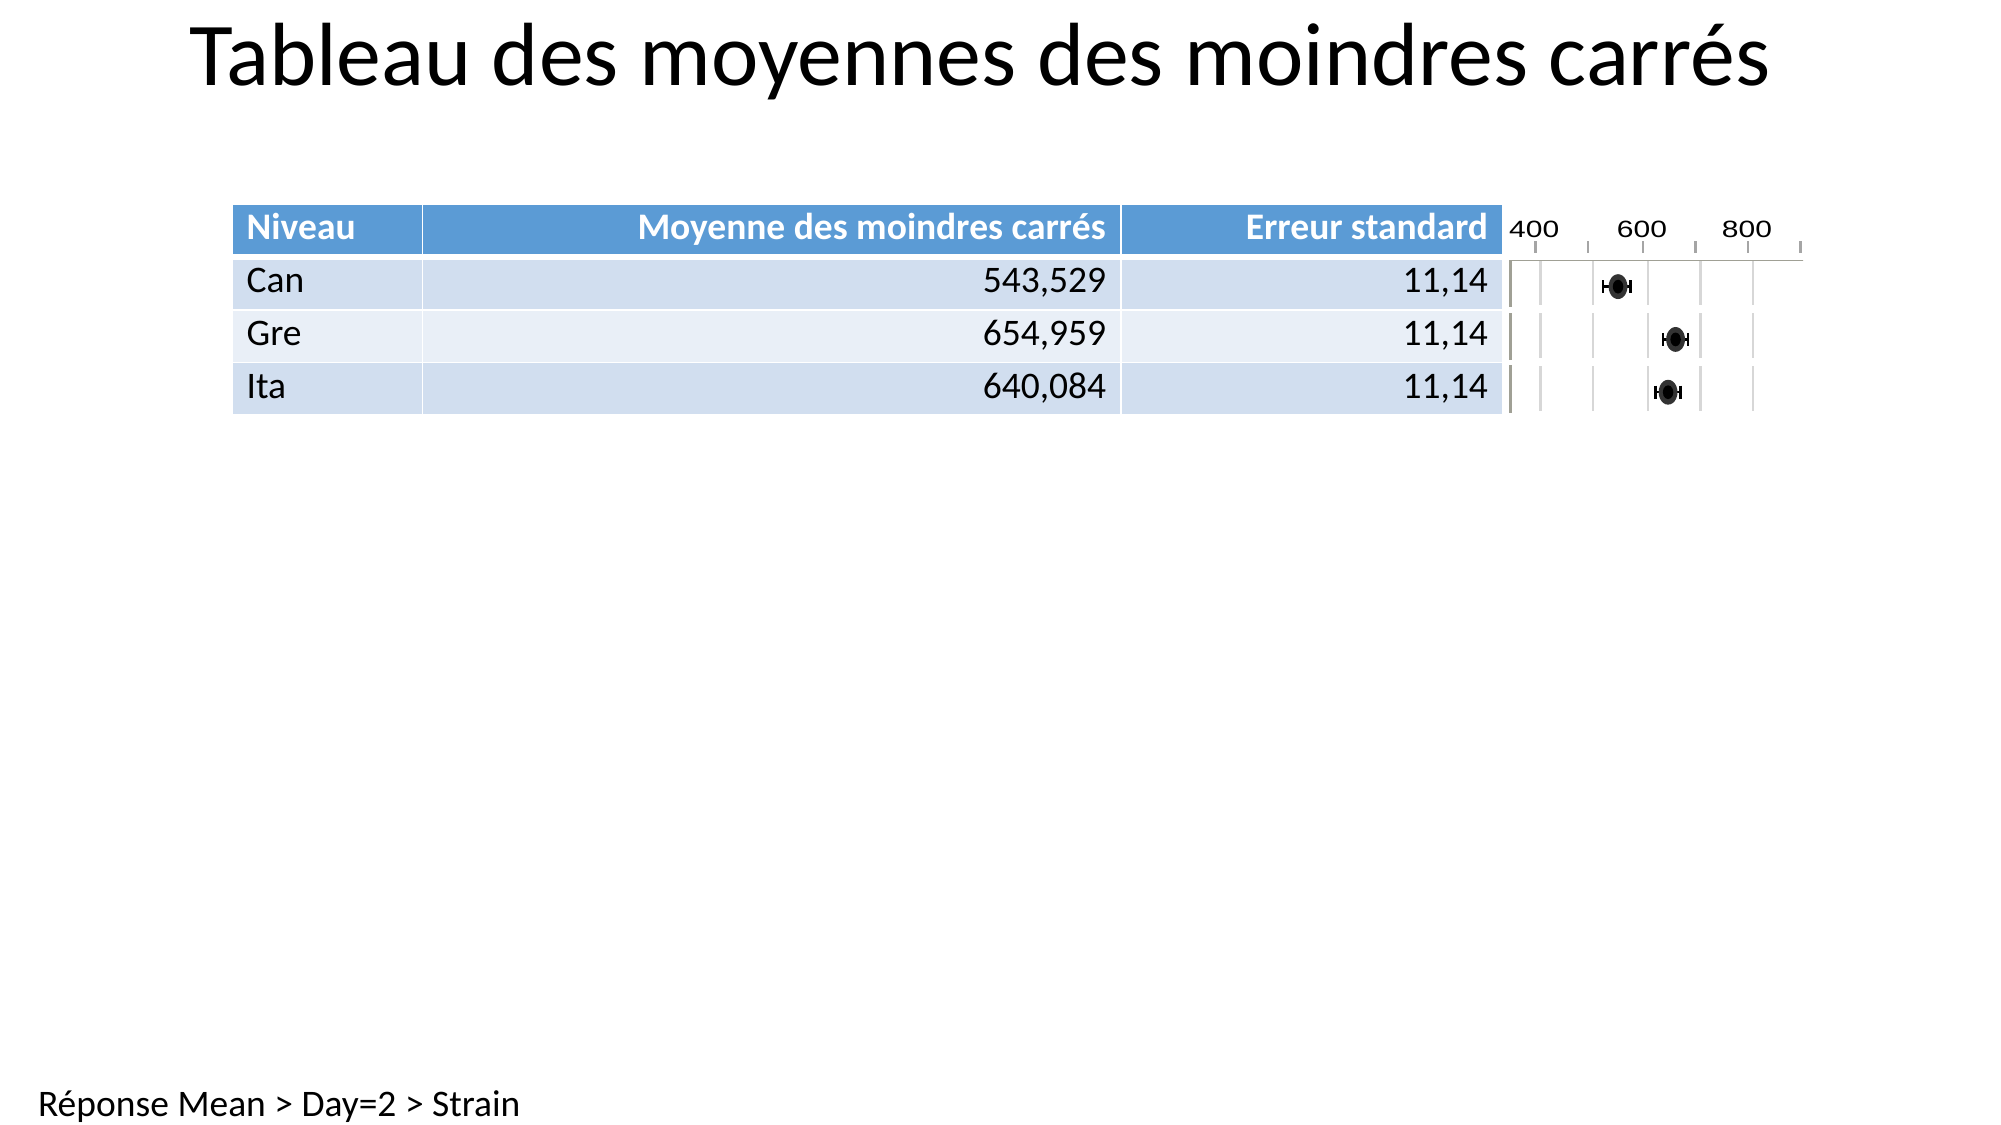

# Tableau des moyennes des moindres carrés
| Niveau | Moyenne des moindres carrés | Erreur standard |  |
| --- | --- | --- | --- |
| Can | 543,529 | 11,14 |  |
| Gre | 654,959 | 11,14 |  |
| Ita | 640,084 | 11,14 |  |
Réponse Mean > Day=2 > Strain